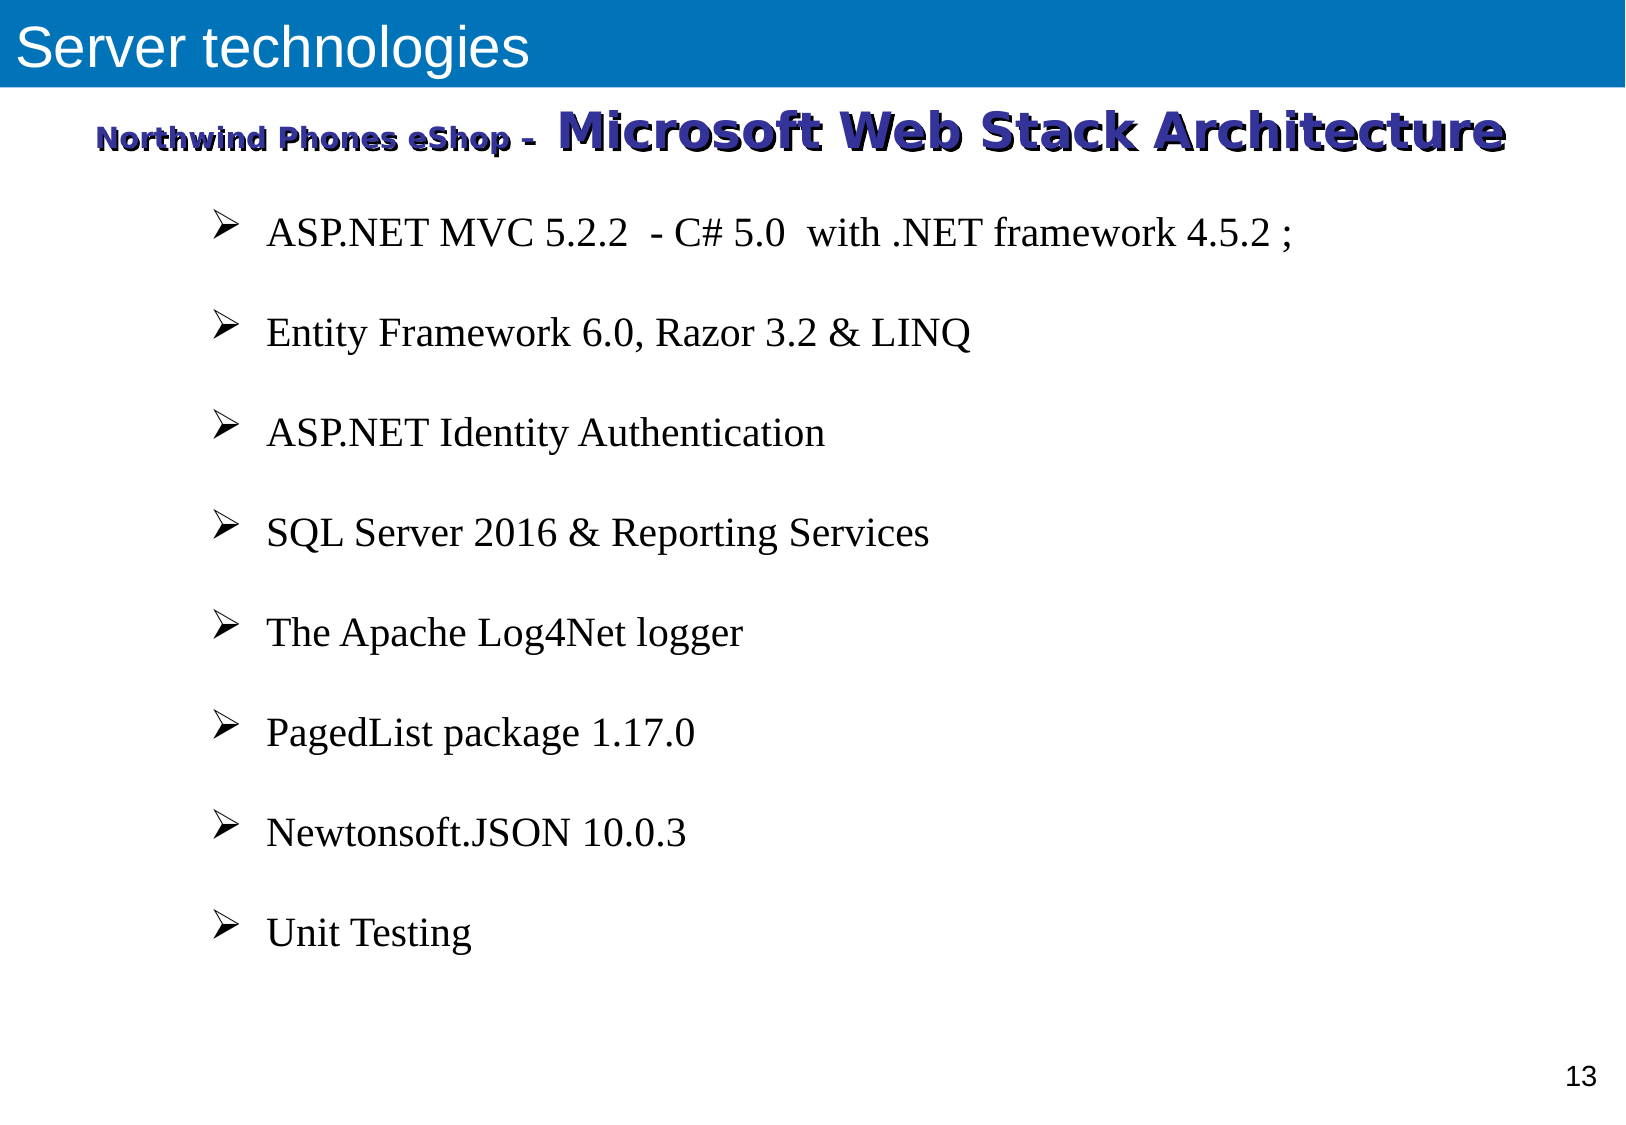

Server technologies

Northwind Phones eShop –  Microsoft Web Stack Architecture
ASP.NET MVC 5.2.2  - C# 5.0  with .NET framework 4.5.2 ;

Entity Framework 6.0, Razor 3.2 & LINQ

ASP.NET Identity Authentication

SQL Server 2016 & Reporting Services

The Apache Log4Net logger

PagedList package 1.17.0

Newtonsoft.JSON 10.0.3

Unit Testing

13